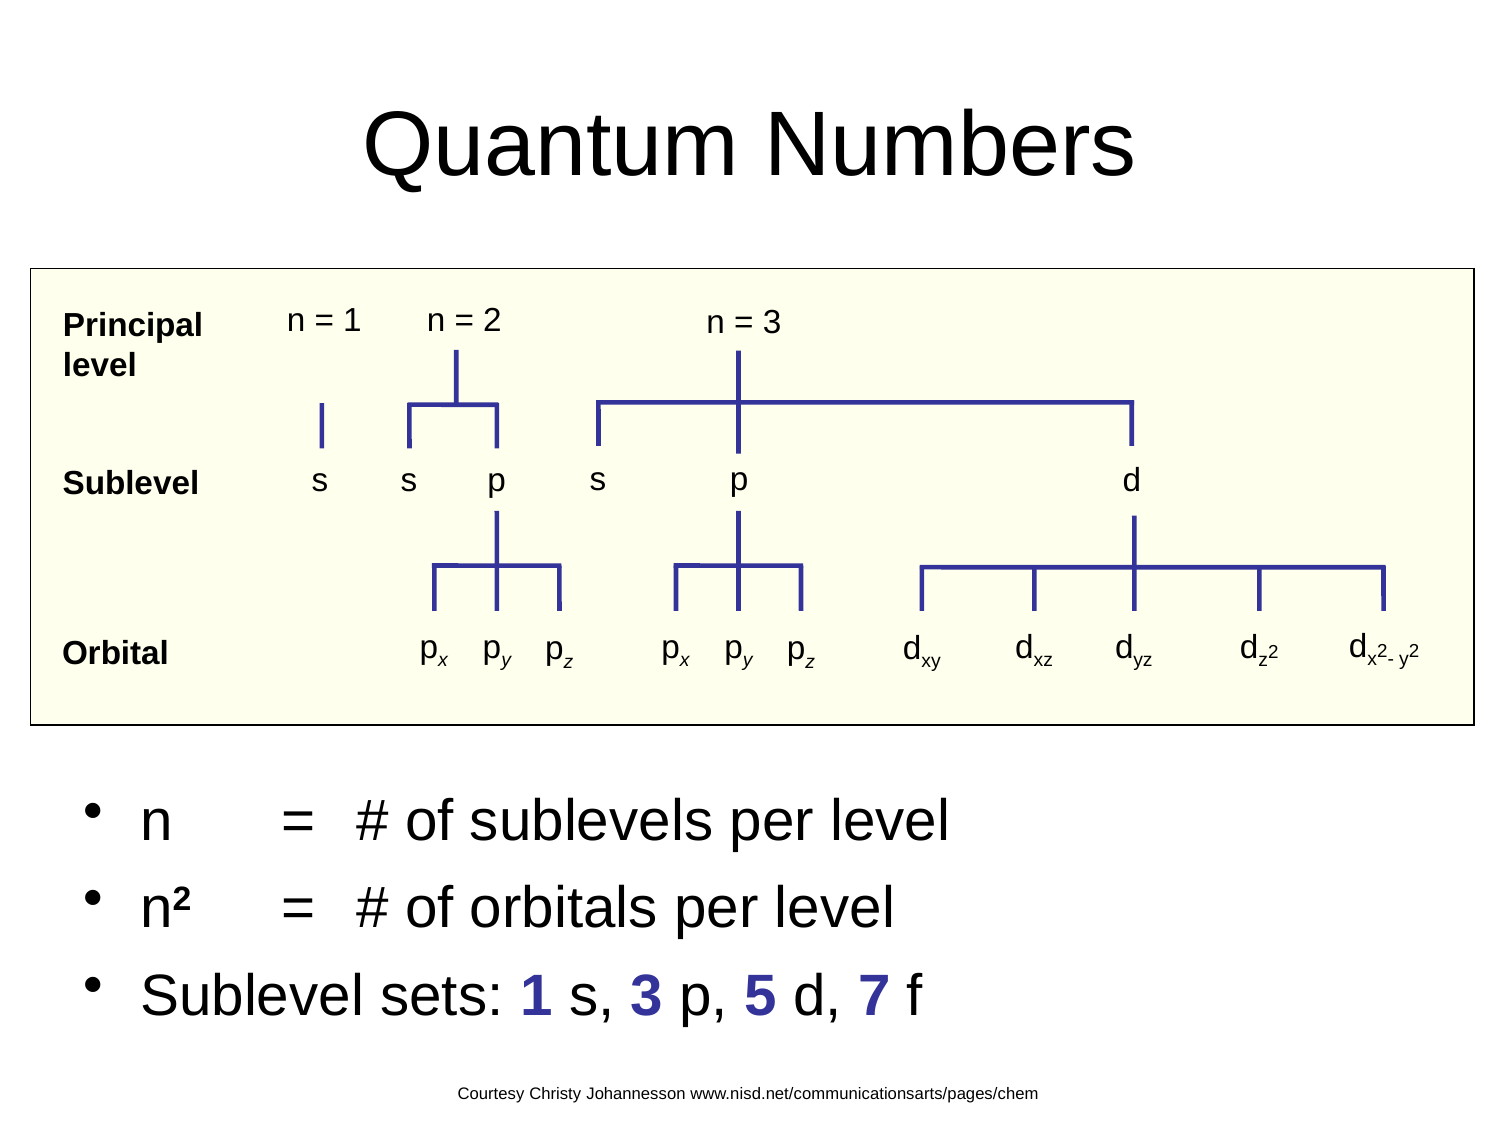

# Quantum Numbers

n = 1
n = 2
n = 3
Principal
level

s
p
s
s
p
d
Sublevel

dx2- y2

px
py
px
py
dxz
dyz
dz2
dxy
pz
pz
Orbital
n	=	# of sublevels per level
n2	=	# of orbitals per level
Sublevel sets: 1 s, 3 p, 5 d, 7 f
Courtesy Christy Johannesson www.nisd.net/communicationsarts/pages/chem